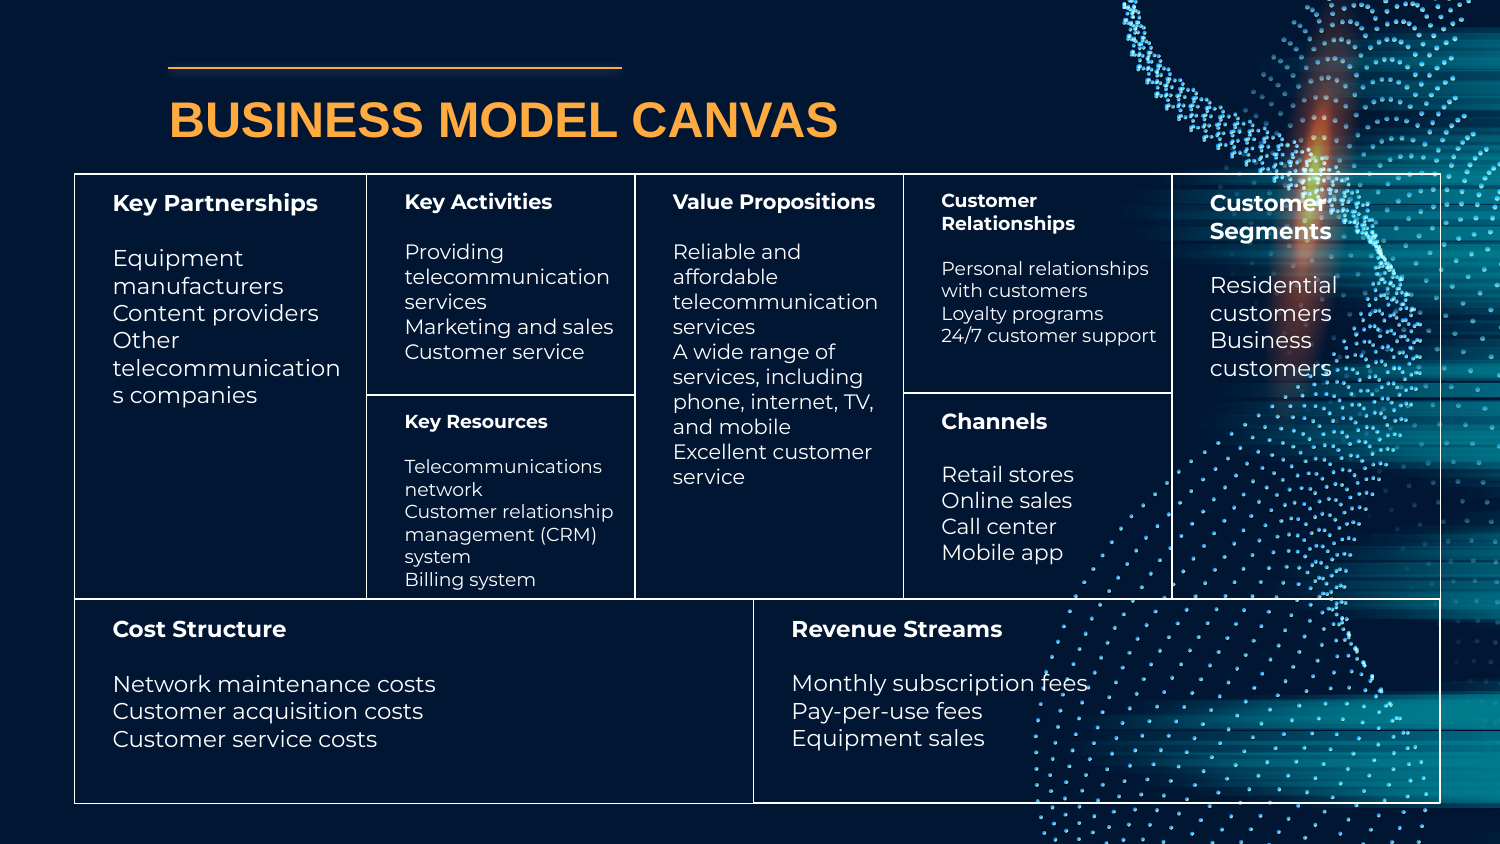

# BUSINESS MODEL CANVAS
Key Partnerships

Equipment manufacturers
Content providers
Other telecommunications companies
Key Activities

Providing telecommunication services
Marketing and sales
Customer service
Value Propositions

Reliable and affordable telecommunication services
A wide range of services, including phone, internet, TV, and mobile
Excellent customer service
Customer Relationships

Personal relationships with customers
Loyalty programs
24/7 customer support
Customer Segments

Residential customers
Business customers
Channels

Retail stores
Online sales
Call center
Mobile app
Key Resources

Telecommunications network
Customer relationship management (CRM) system
Billing system
Revenue Streams

Monthly subscription fees
Pay-per-use fees
Equipment sales
Cost Structure

Network maintenance costs
Customer acquisition costs
Customer service costs